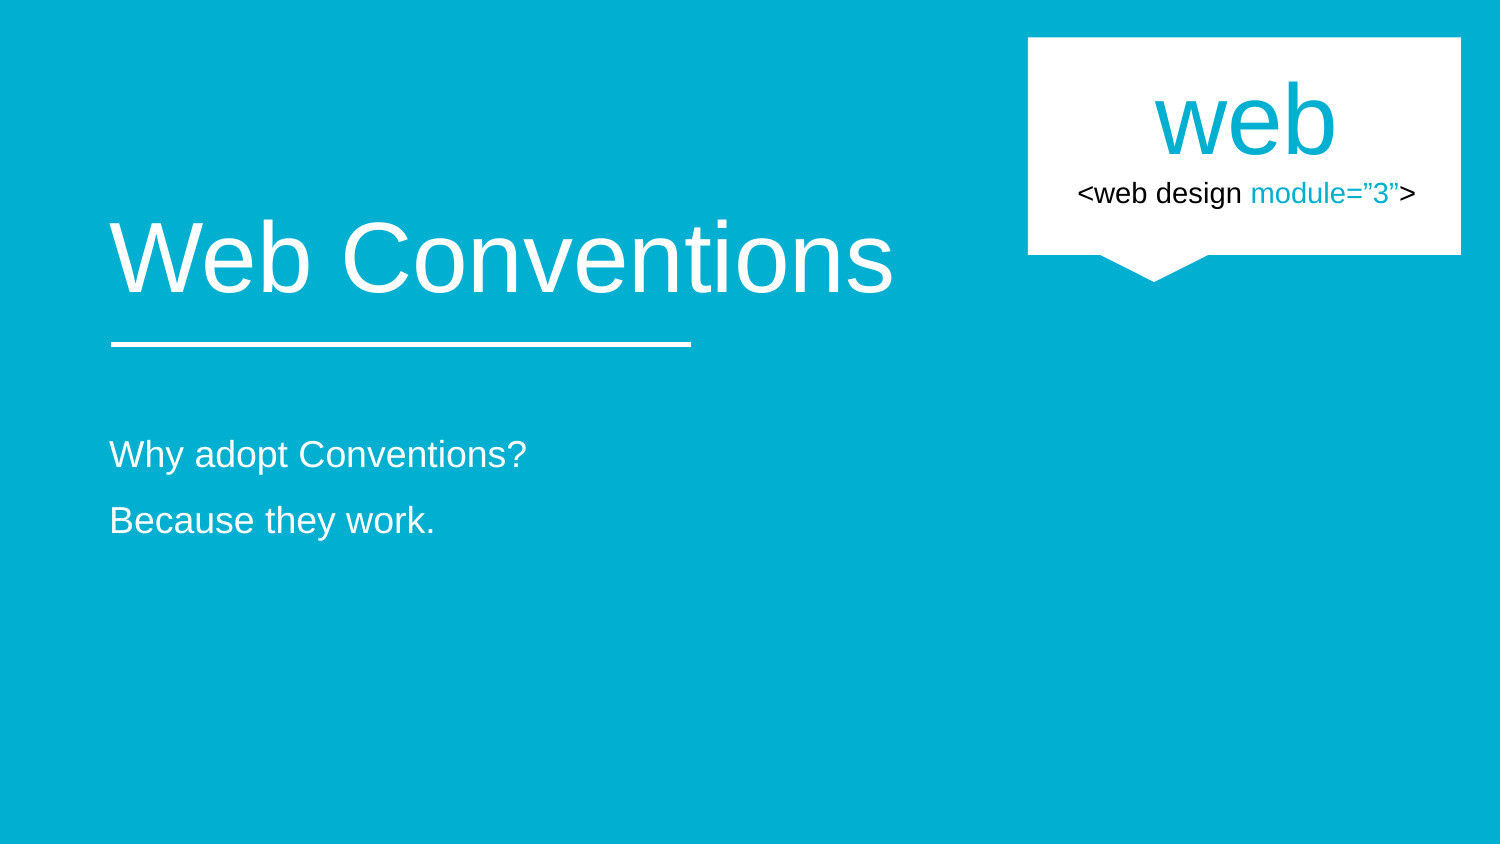

web
<web design module=”3”>
Web Conventions
Why adopt Conventions?
Because they work.